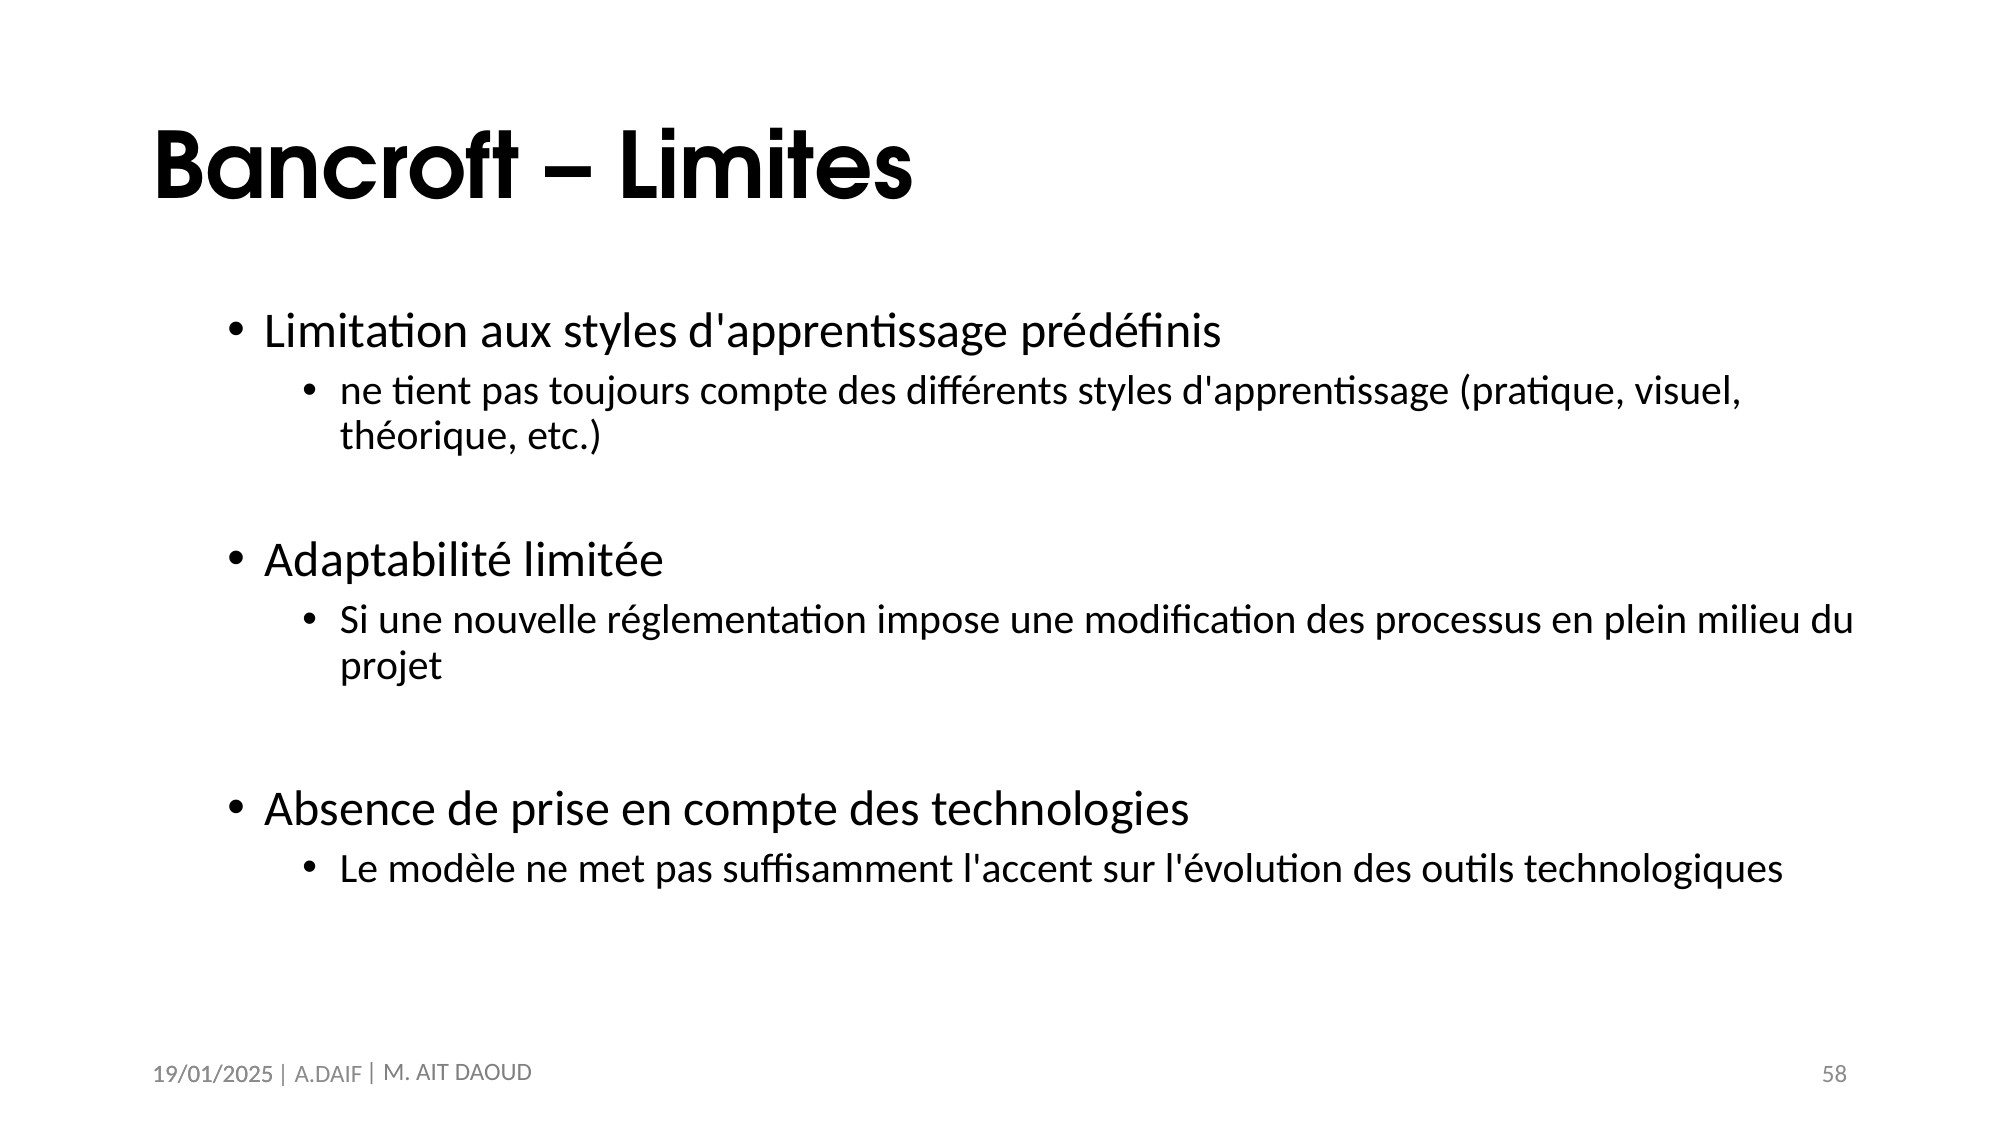

# Bancroft – Limites

Limitation aux styles d'apprentissage prédéfinis
ne tient pas toujours compte des différents styles d'apprentissage (pratique, visuel, théorique, etc.)

Adaptabilité limitée
Si une nouvelle réglementation impose une modification des processus en plein milieu du projet

Absence de prise en compte des technologies
Le modèle ne met pas suffisamment l'accent sur l'évolution des outils technologiques
19/01/2025
58